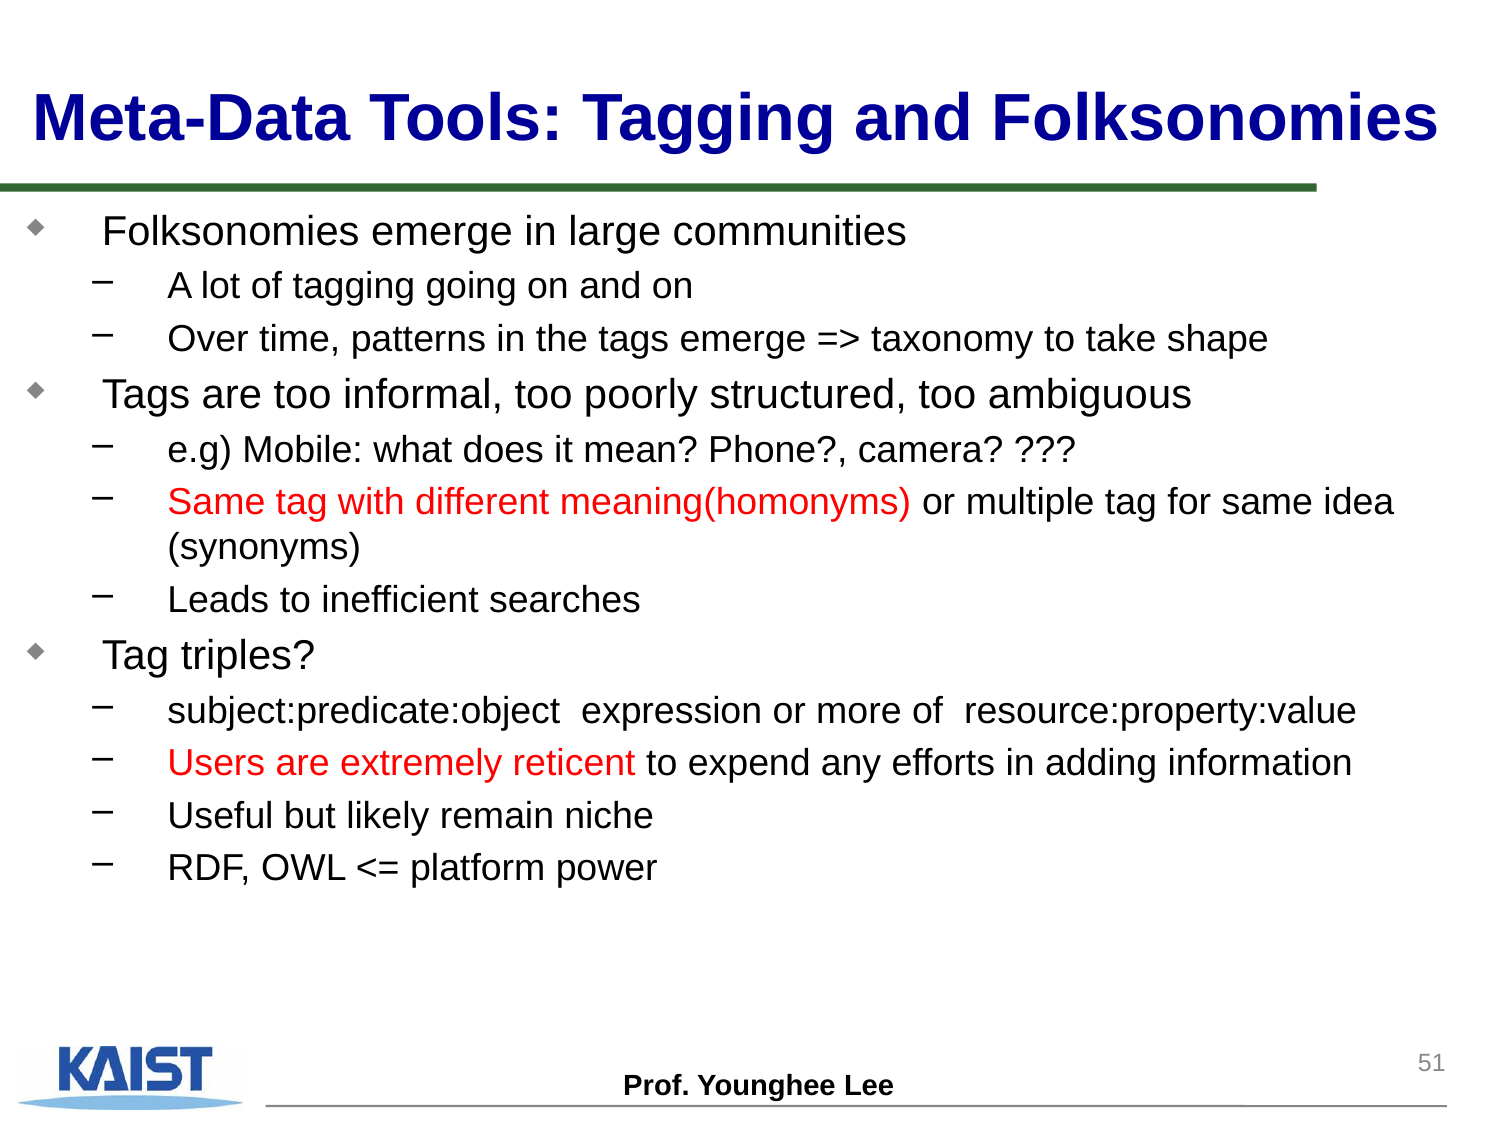

# Meta-Data Tools: Tagging and Folksonomies
Folksonomies emerge in large communities
A lot of tagging going on and on
Over time, patterns in the tags emerge => taxonomy to take shape
Tags are too informal, too poorly structured, too ambiguous
e.g) Mobile: what does it mean? Phone?, camera? ???
Same tag with different meaning(homonyms) or multiple tag for same idea (synonyms)
Leads to inefficient searches
Tag triples?
subject:predicate:object  expression or more of  resource:property:value
Users are extremely reticent to expend any efforts in adding information
Useful but likely remain niche
RDF, OWL <= platform power
51